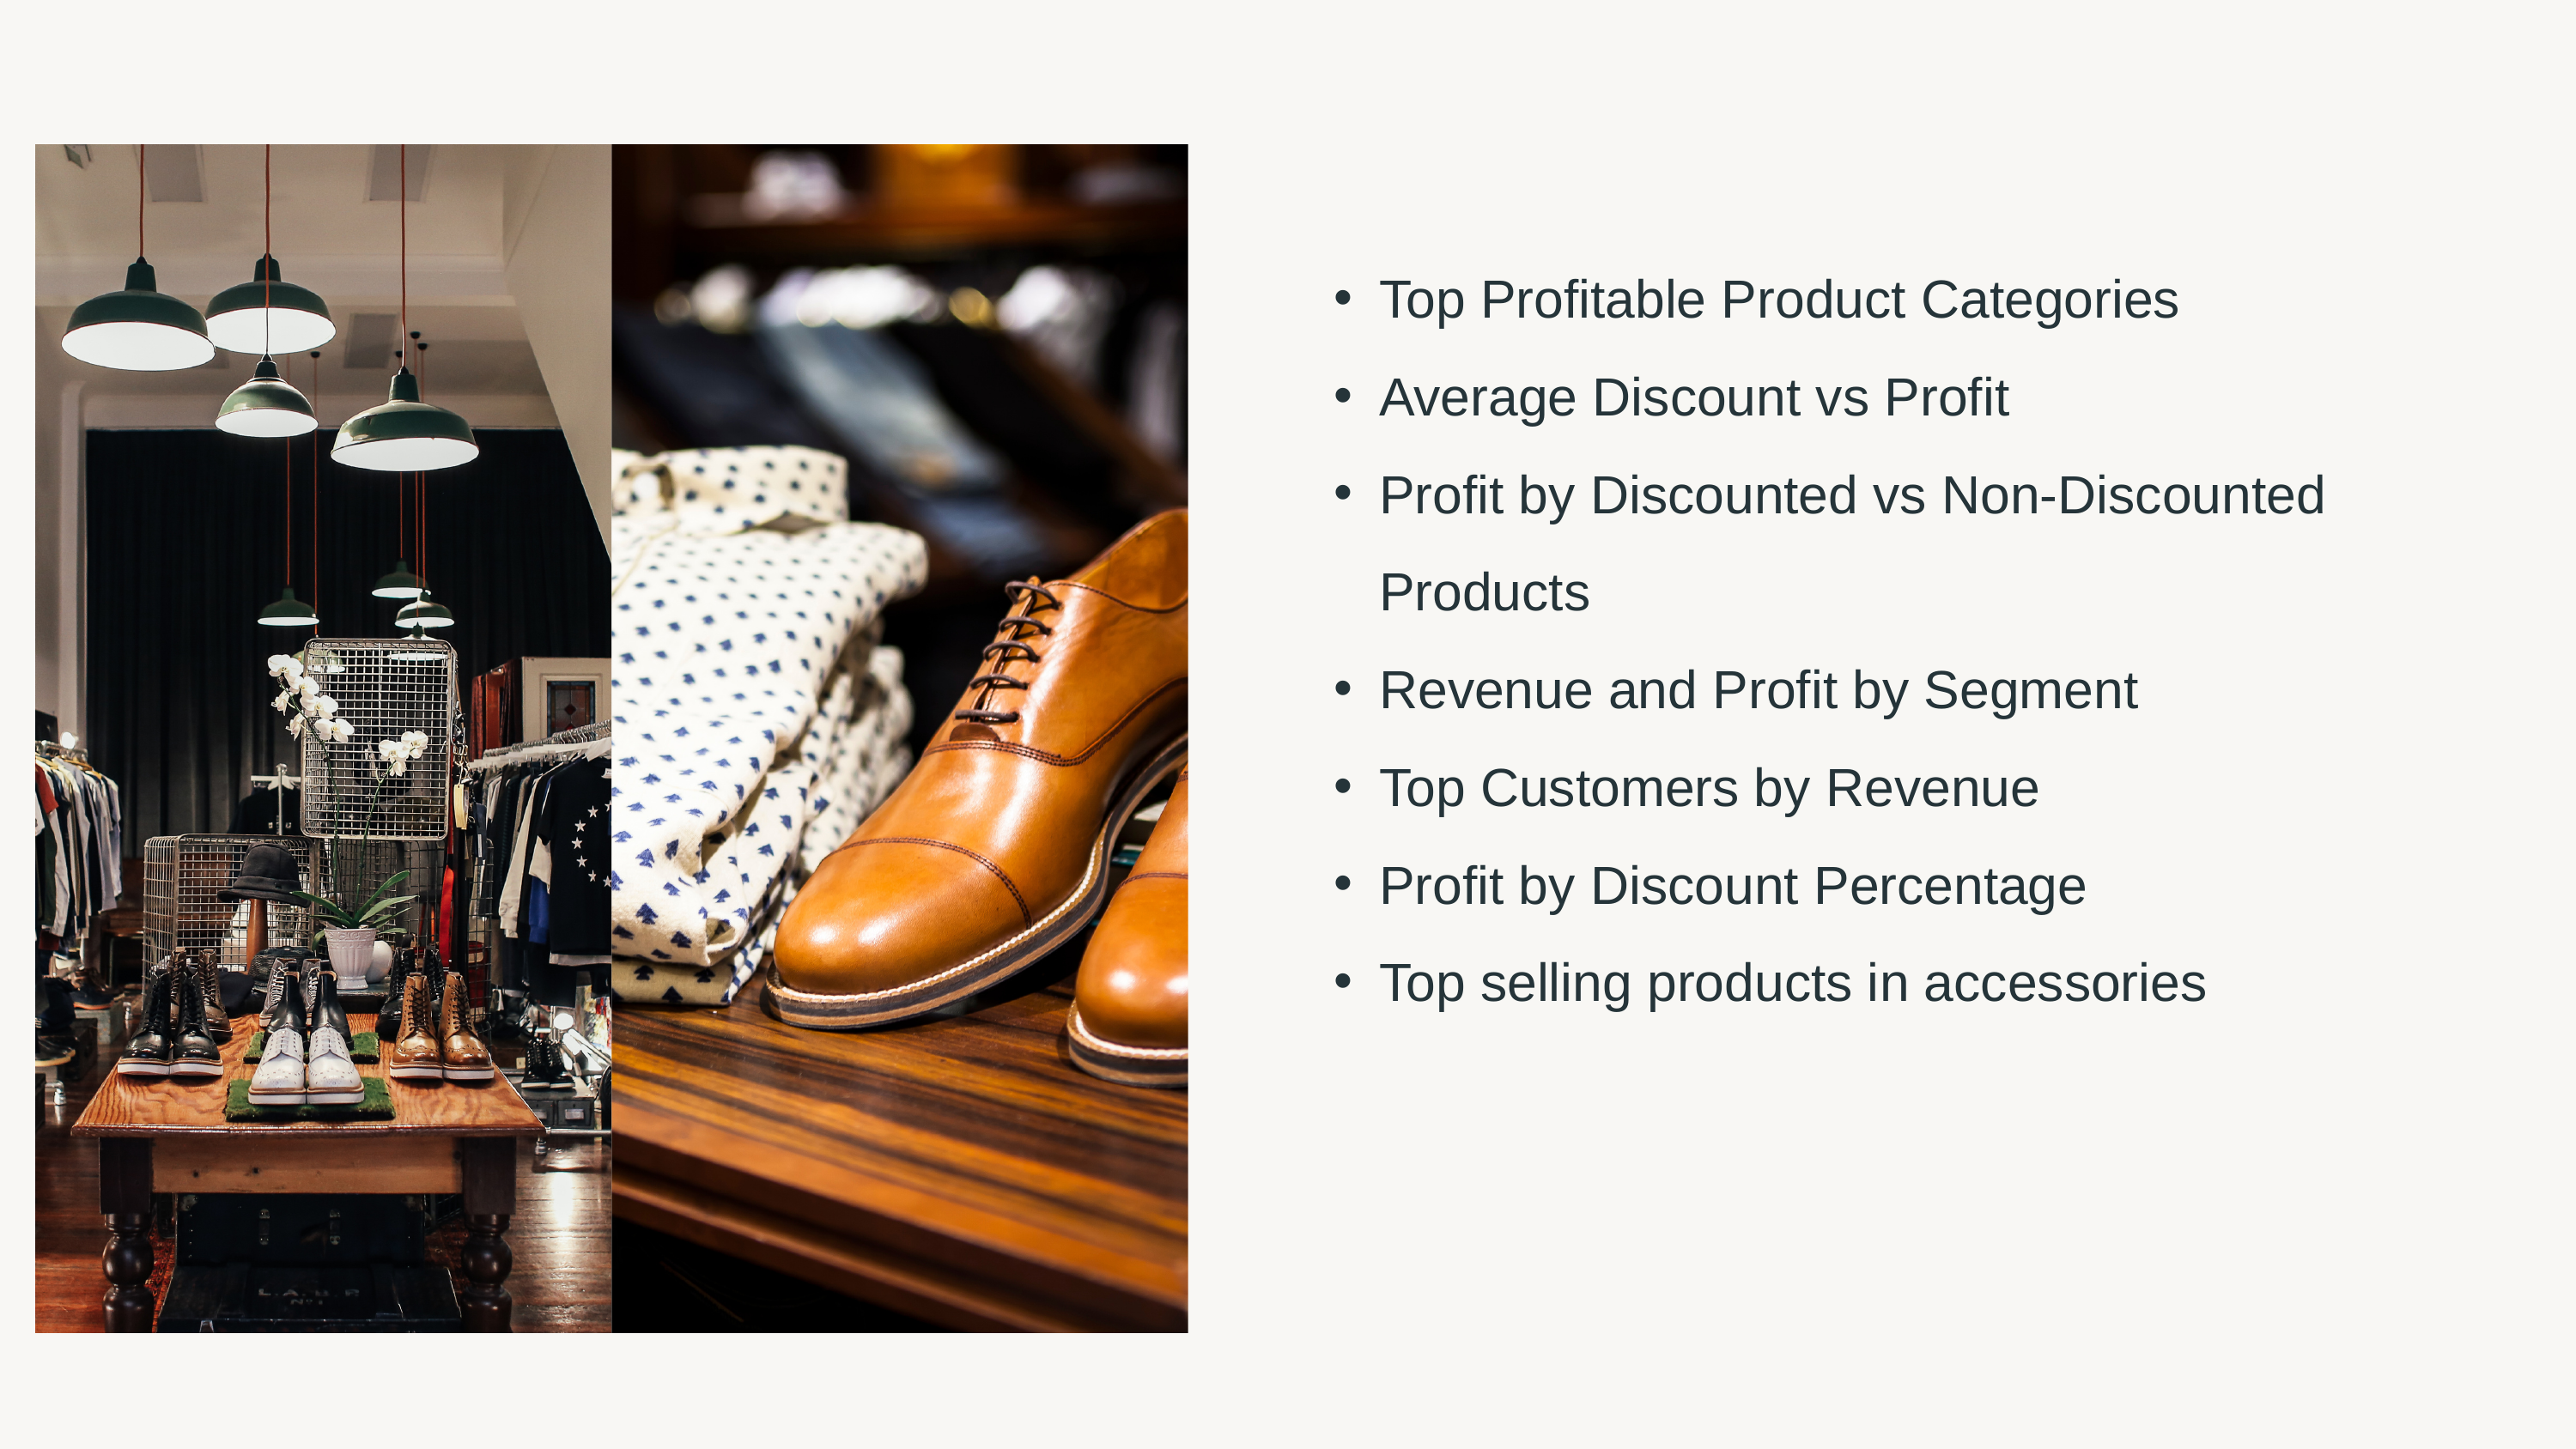

Top Profitable Product Categories
Average Discount vs Profit
Profit by Discounted vs Non-Discounted Products
Revenue and Profit by Segment
Top Customers by Revenue
Profit by Discount Percentage
Top selling products in accessories